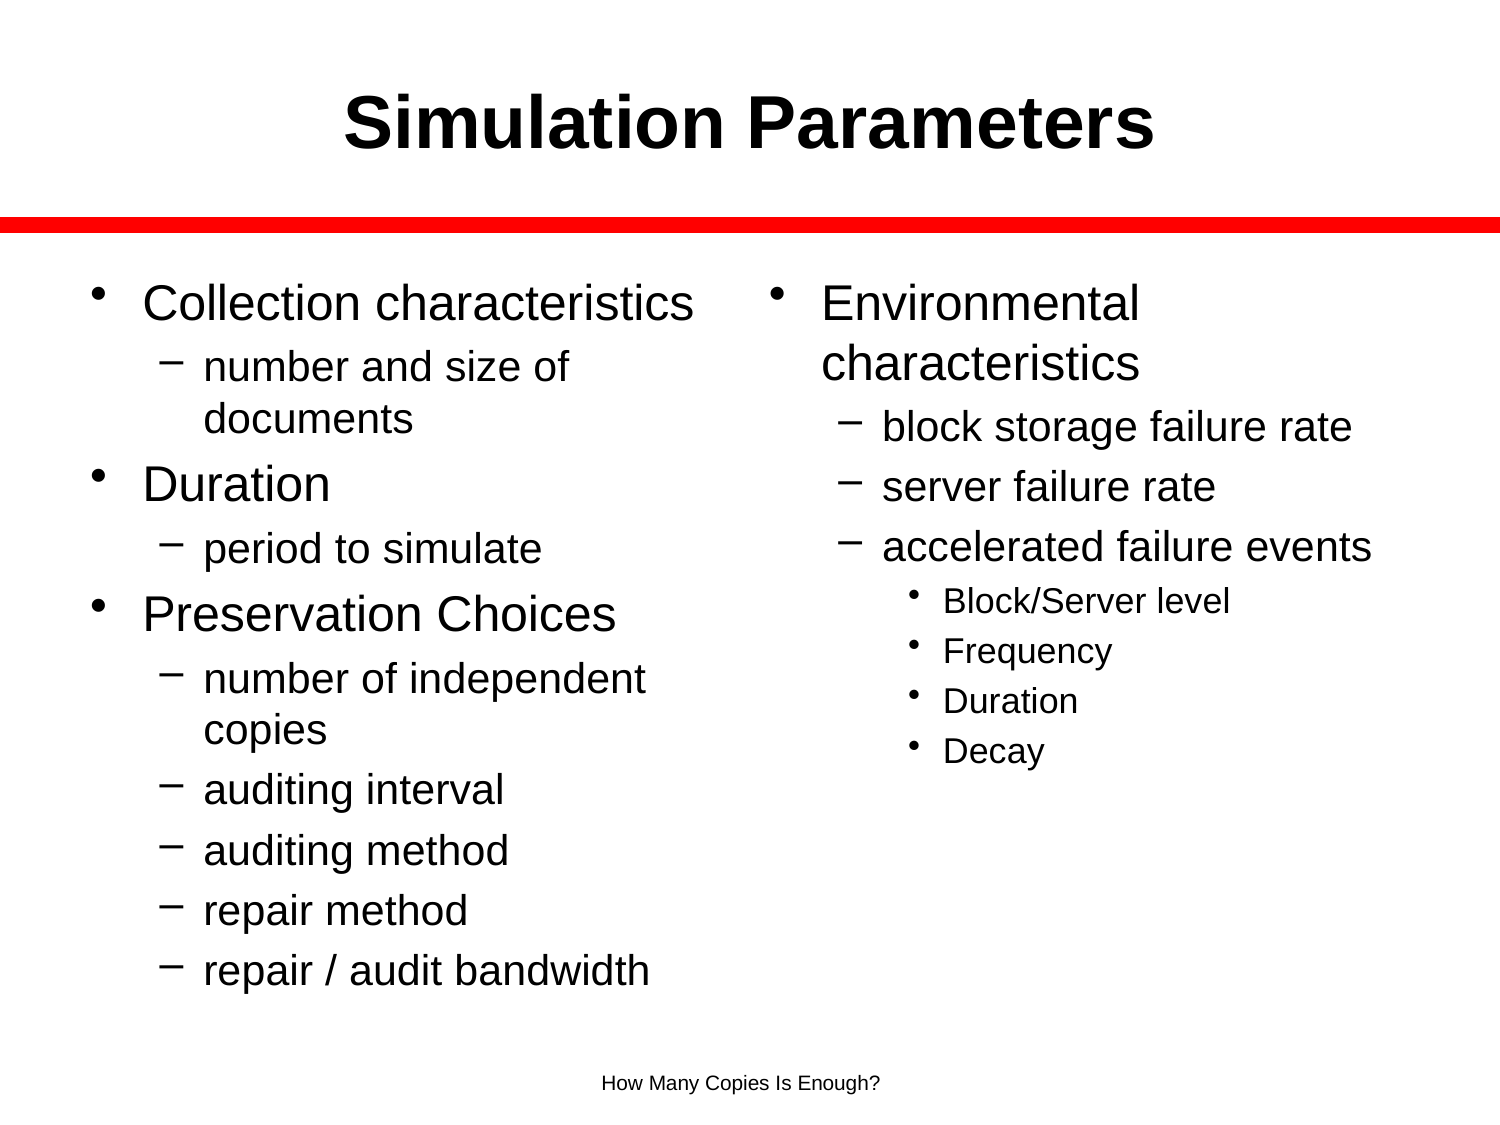

# Simulation Parameters
Collection characteristics
number and size of documents
Duration
period to simulate
Preservation Choices
number of independent copies
auditing interval
auditing method
repair method
repair / audit bandwidth
Environmental characteristics
block storage failure rate
server failure rate
accelerated failure events
Block/Server level
Frequency
Duration
Decay

How Many Copies Is Enough?